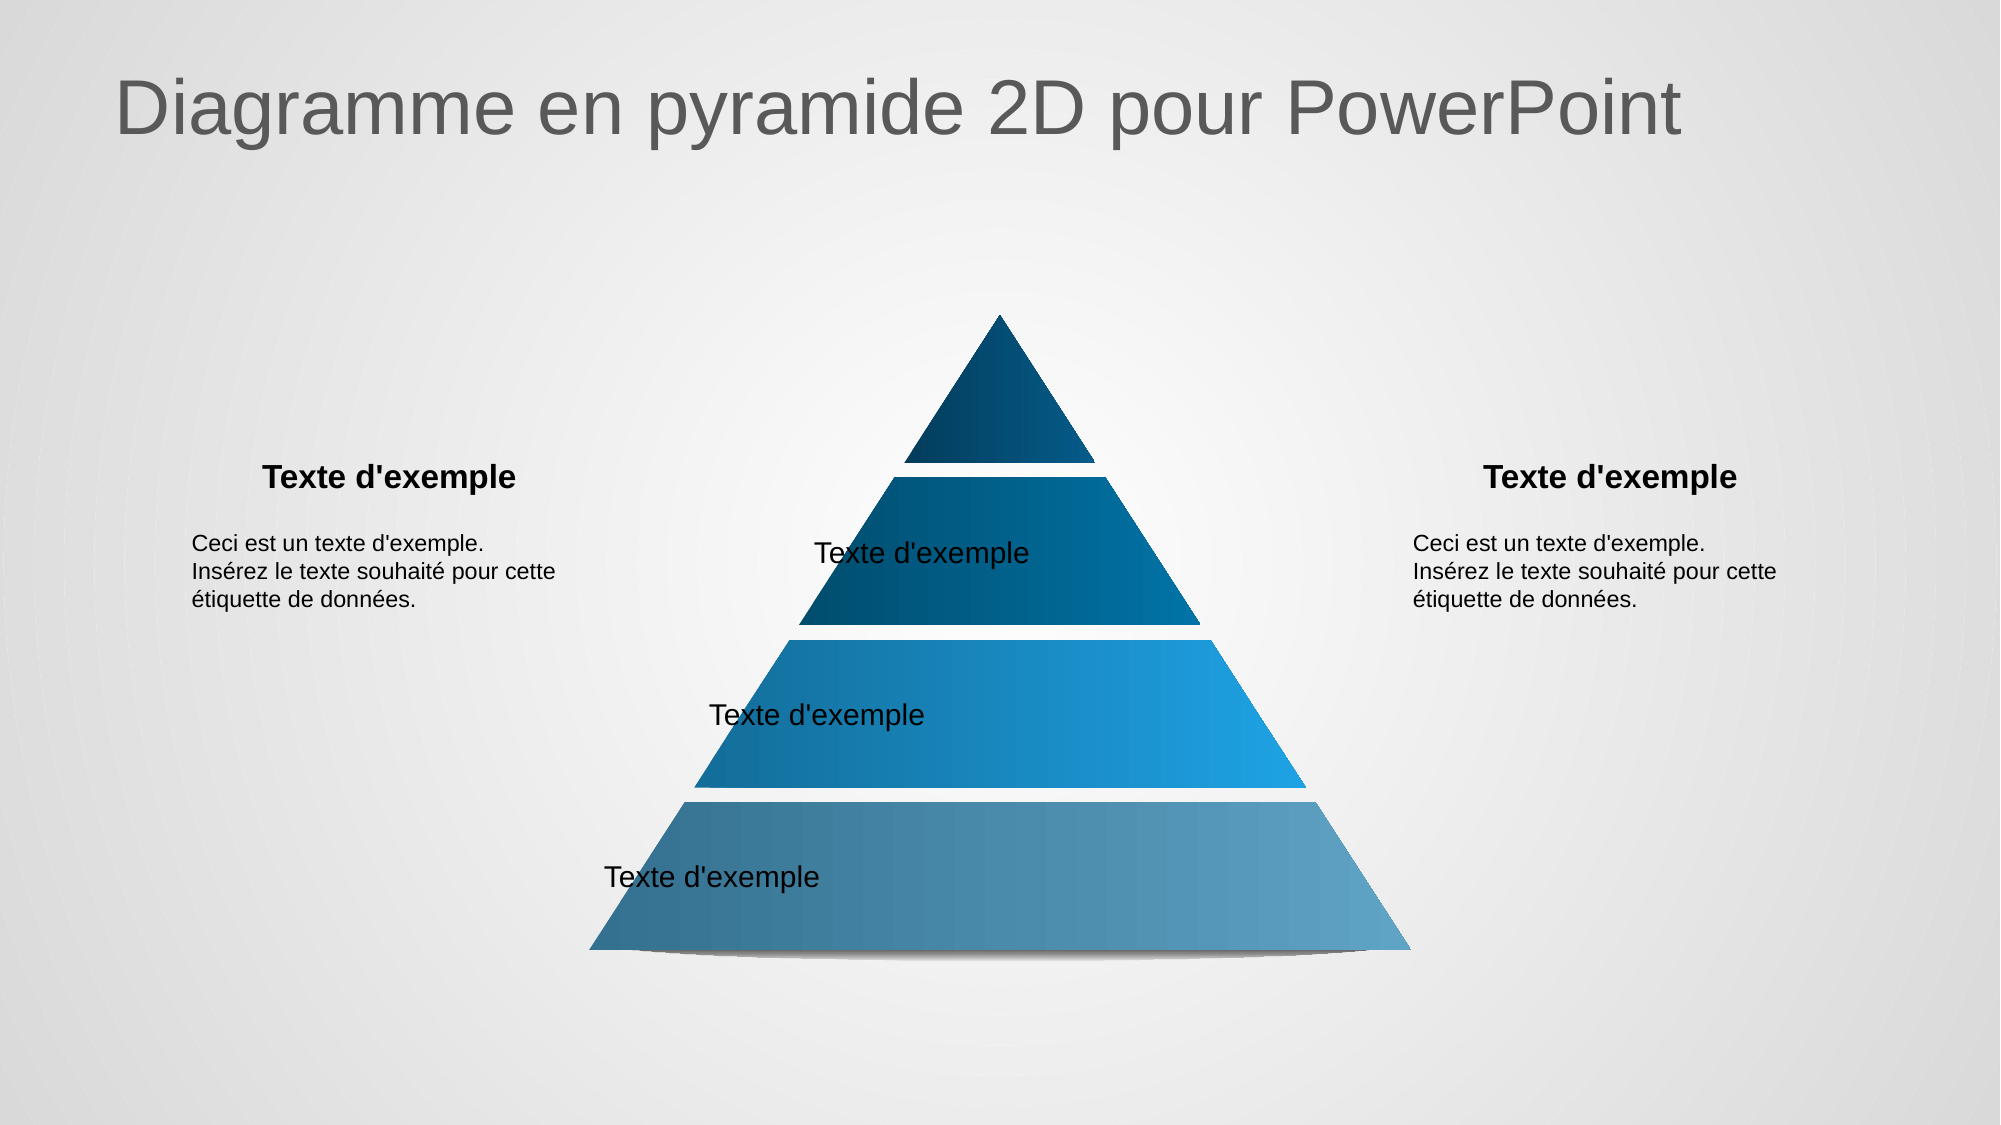

# Diagramme en pyramide 2D pour PowerPoint

Texte d'exemple
Texte d'exemple
Texte d'exemple

Texte d'exemple
Ceci est un texte d'exemple.
Insérez le texte souhaité pour cette étiquette de données.
Texte d'exemple
Ceci est un texte d'exemple.
Insérez le texte souhaité pour cette étiquette de données.